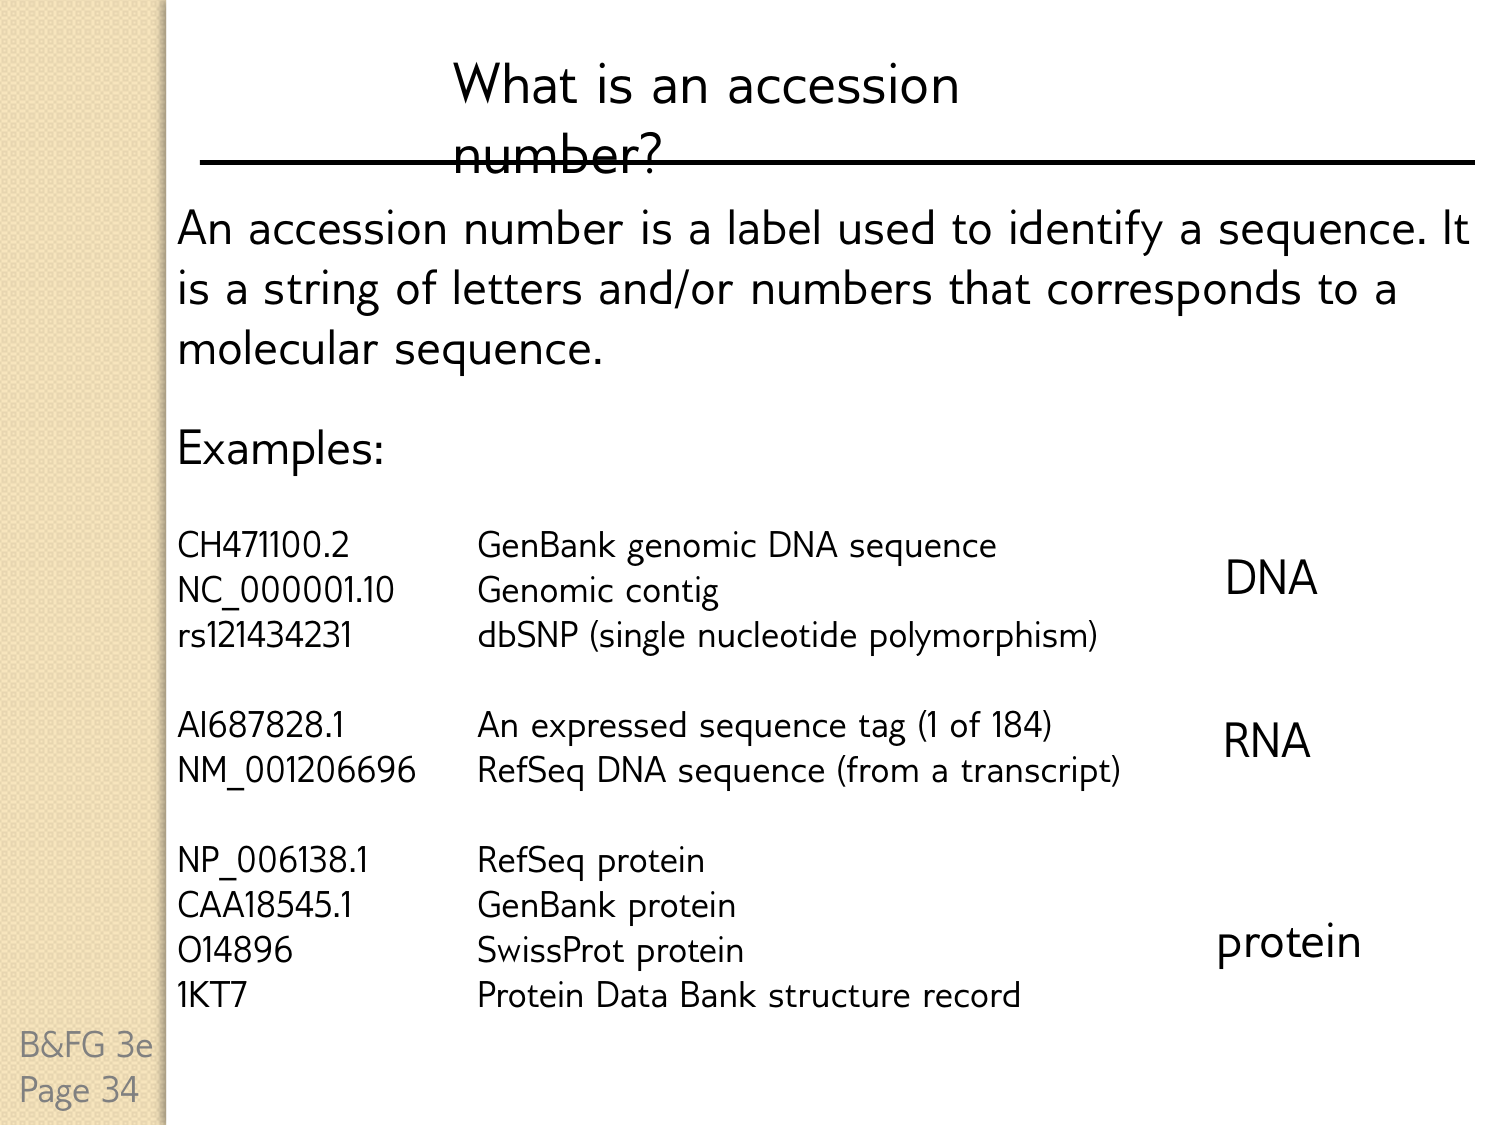

What is an accession number?

An accession number is a label used to identify a sequence. It is a string of letters and/or numbers that corresponds to a molecular sequence.

Examples:

CH471100.2	GenBank genomic DNA sequence
NC_000001.10	Genomic contig
rs121434231	dbSNP (single nucleotide polymorphism)

AI687828.1	An expressed sequence tag (1 of 184)
NM_001206696 	RefSeq DNA sequence (from a transcript)

NP_006138.1  	RefSeq protein
CAA18545.1	GenBank protein
O14896		SwissProt protein
1KT7		Protein Data Bank structure record
DNA
RNA
protein
B&FG 3e
Page 34